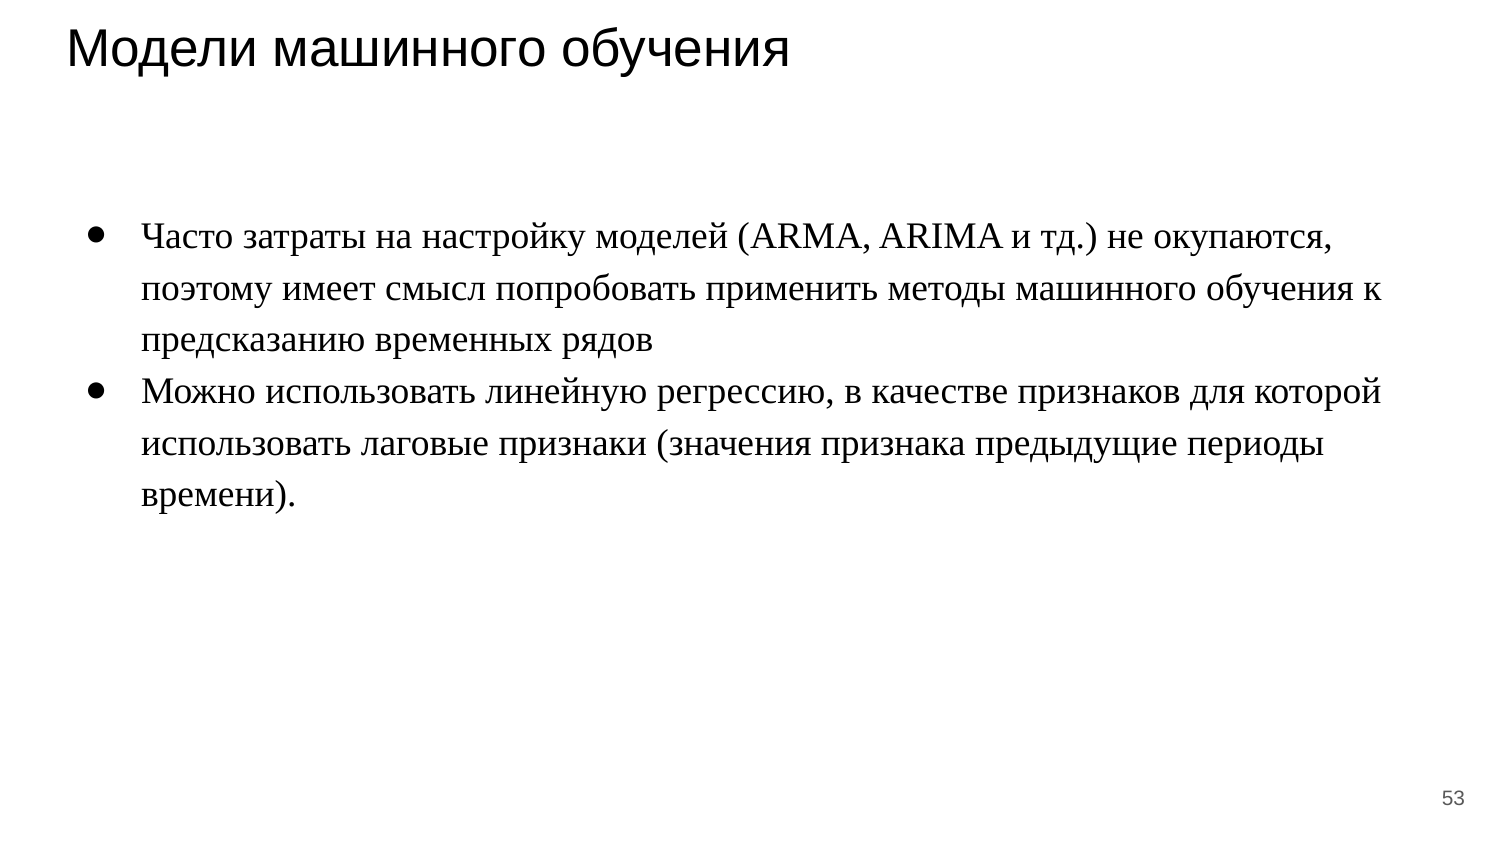

# Модели машинного обучения
Часто затраты на настройку моделей (ARMA, ARIMA и тд.) не окупаются, поэтому имеет смысл попробовать применить методы машинного обучения к предсказанию временных рядов
Можно использовать линейную регрессию, в качестве признаков для которой использовать лаговые признаки (значения признака предыдущие периоды времени).
53